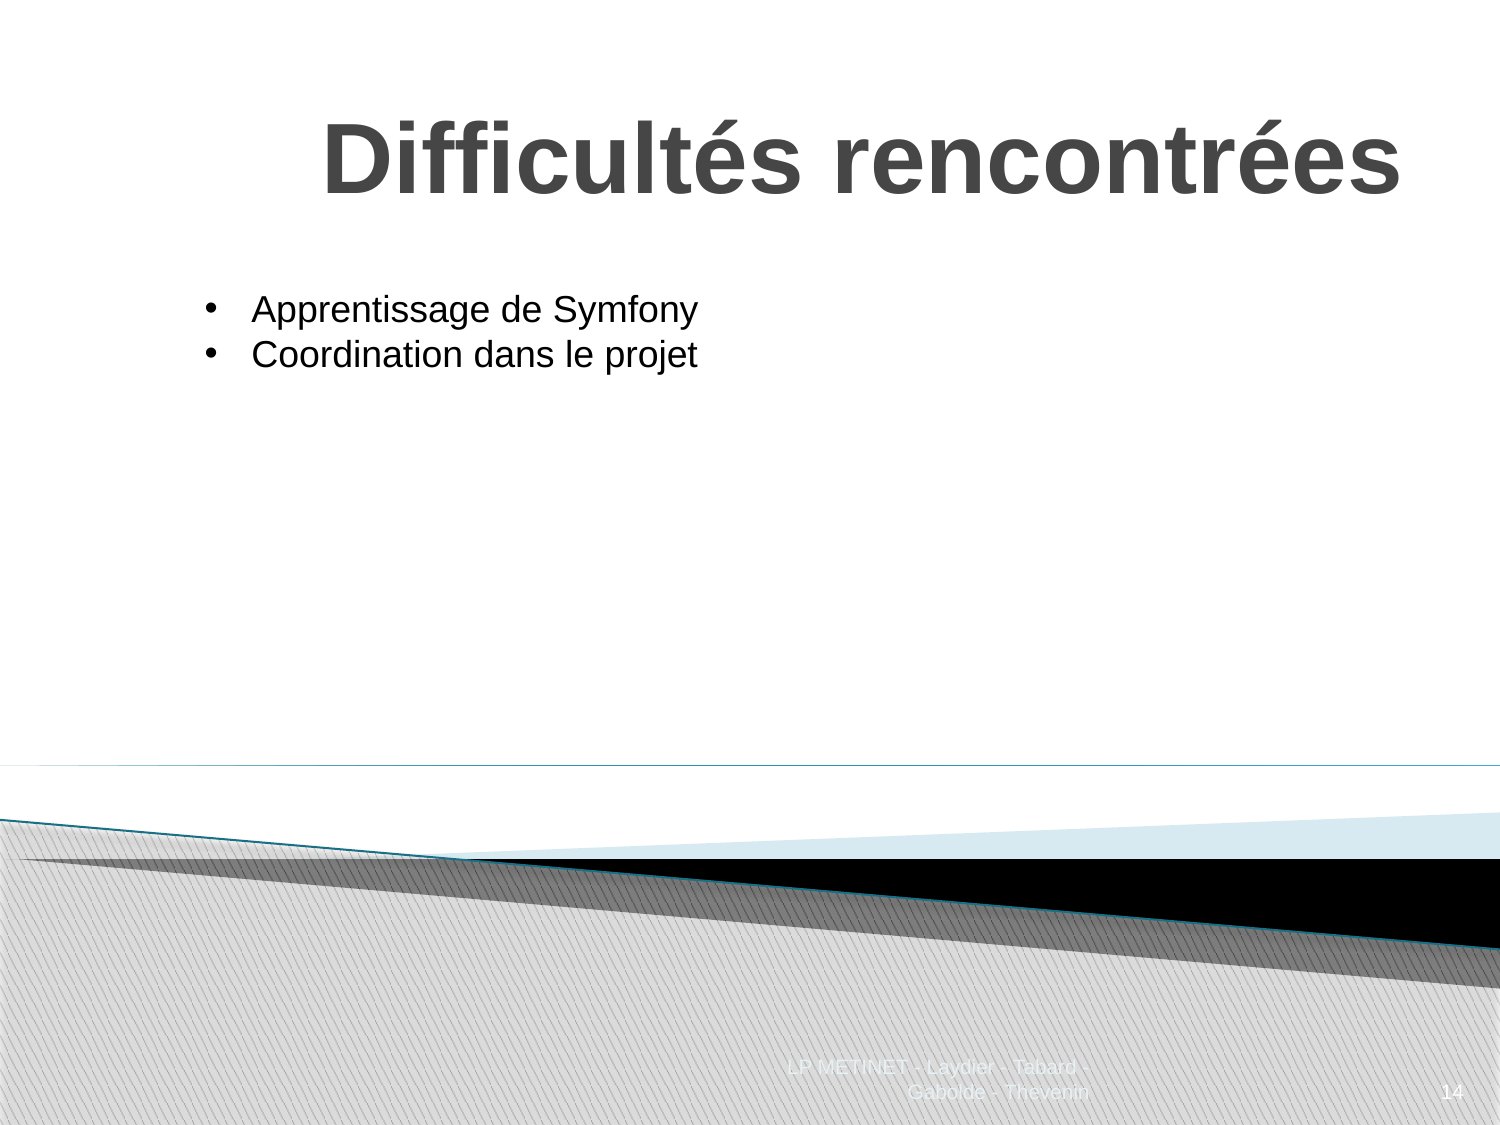

# Difficultés rencontrées
Apprentissage de Symfony
Coordination dans le projet

LP METINET - Laydier - Tabard - Gabolde - Thevenin
14